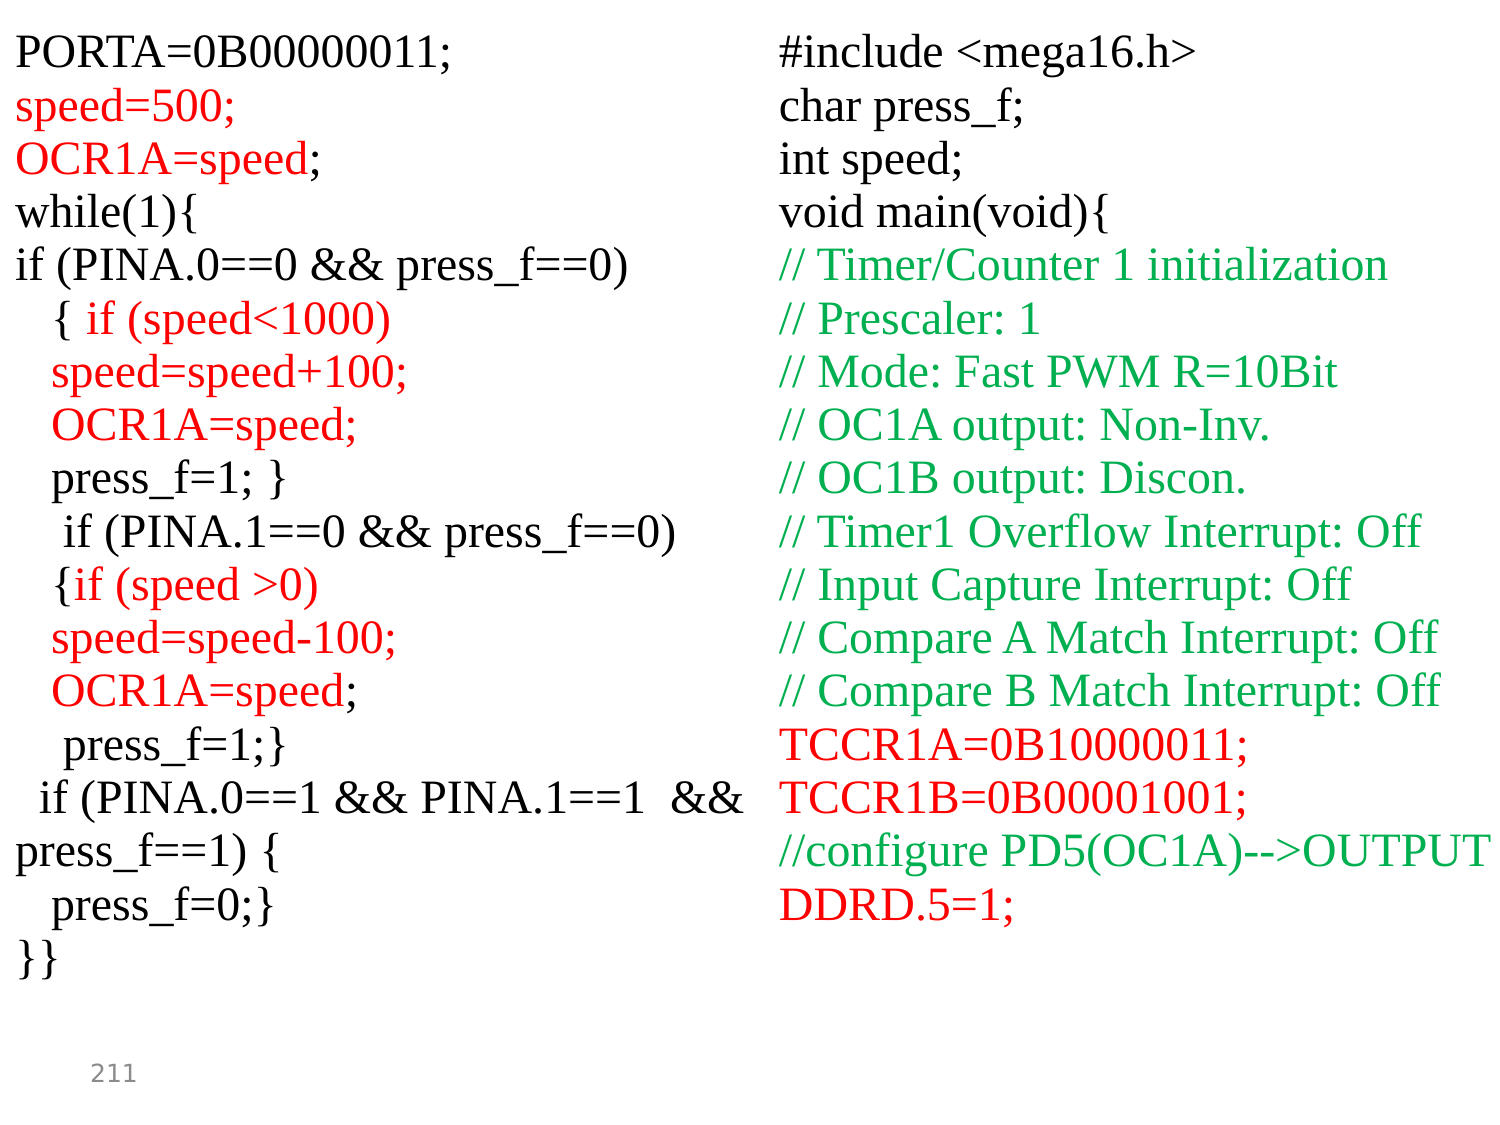

| PORTA=0B00000011; speed=500; OCR1A=speed; while(1){ if (PINA.0==0 && press\_f==0) { if (speed<1000) speed=speed+100; OCR1A=speed; press\_f=1; } if (PINA.1==0 && press\_f==0) {if (speed >0) speed=speed-100; OCR1A=speed; press\_f=1;} if (PINA.0==1 && PINA.1==1 && press\_f==1) { press\_f=0;} }} | #include <mega16.h> char press\_f; int speed; void main(void){ // Timer/Counter 1 initialization // Prescaler: 1 // Mode: Fast PWM R=10Bit // OC1A output: Non-Inv. // OC1B output: Discon. // Timer1 Overflow Interrupt: Off // Input Capture Interrupt: Off // Compare A Match Interrupt: Off // Compare B Match Interrupt: Off TCCR1A=0B10000011; TCCR1B=0B00001001; //configure PD5(OC1A)-->OUTPUT DDRD.5=1; |
| --- | --- |
211